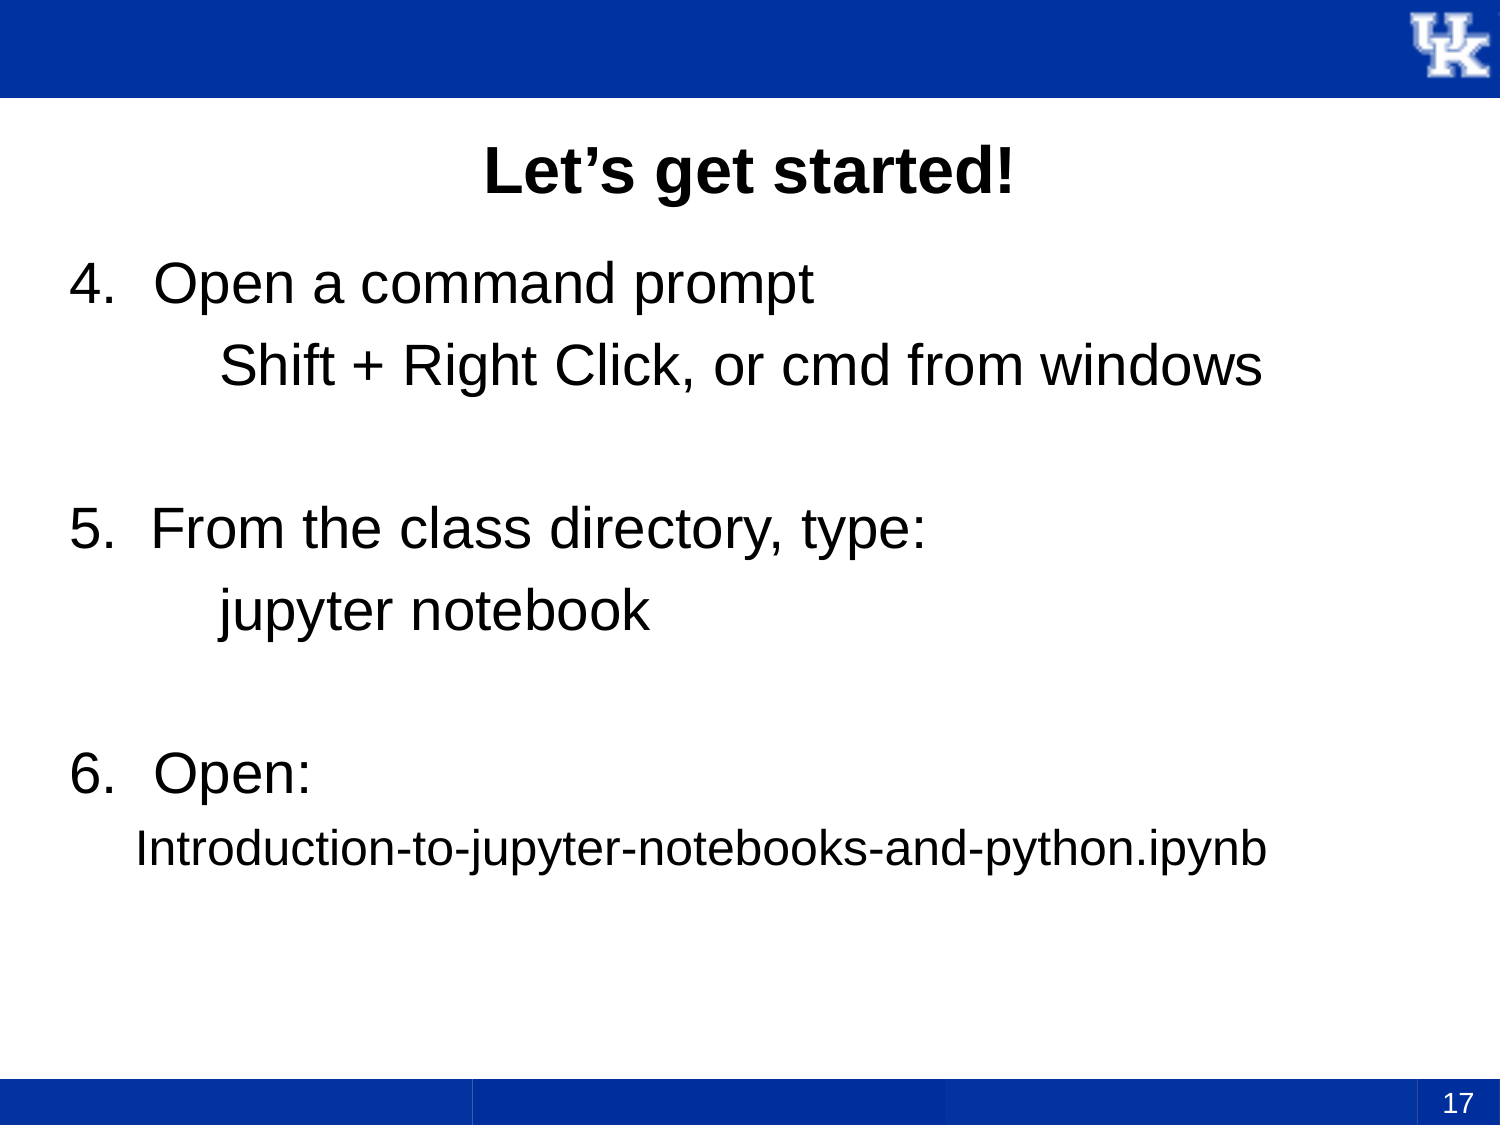

# Let’s get started!
Open a command prompt
	Shift + Right Click, or cmd from windows

5.  From the class directory, type:
	jupyter notebook

Open:
Introduction-to-jupyter-notebooks-and-python.ipynb
17